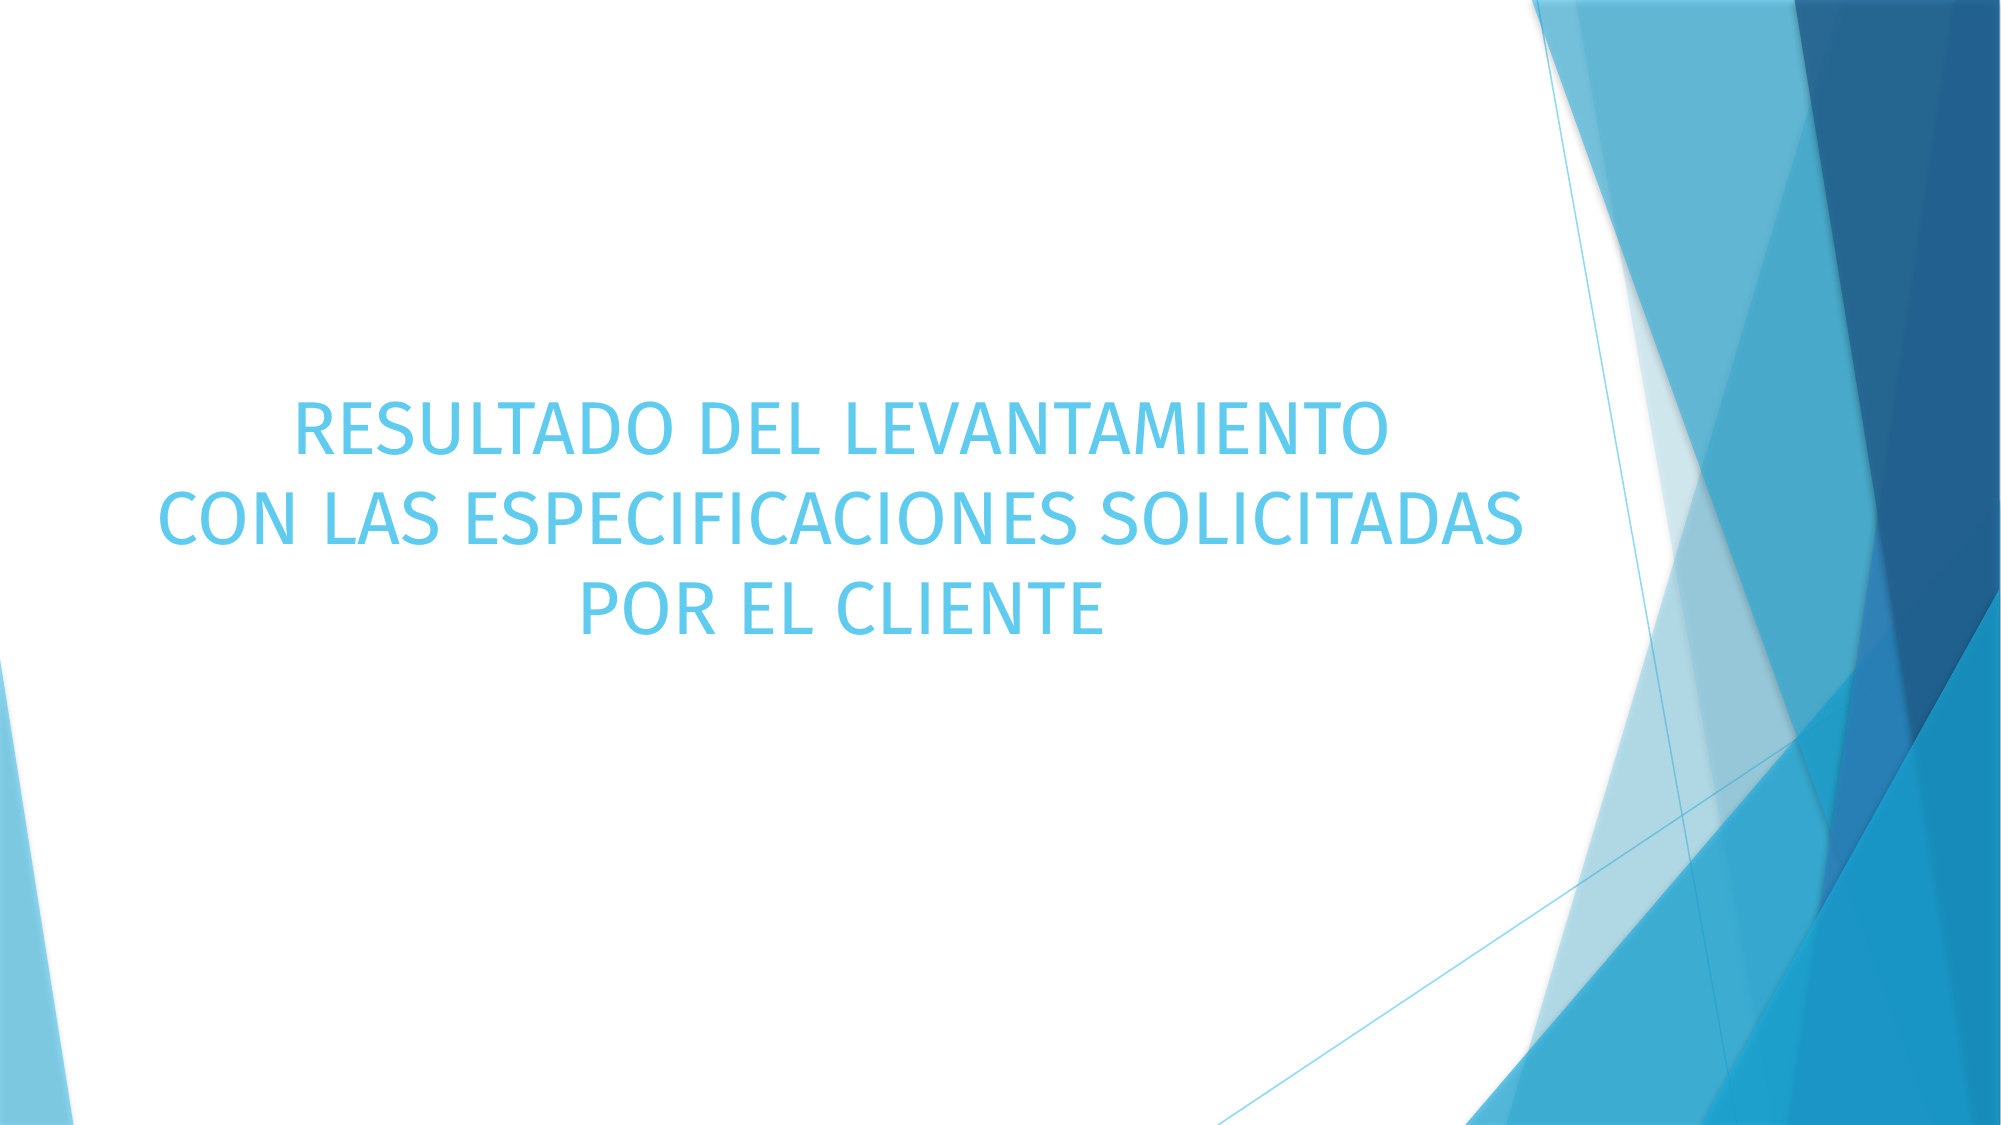

# RESULTADO DEL LEVANTAMIENTO CON LAS ESPECIFICACIONES SOLICITADAS POR EL CLIENTE